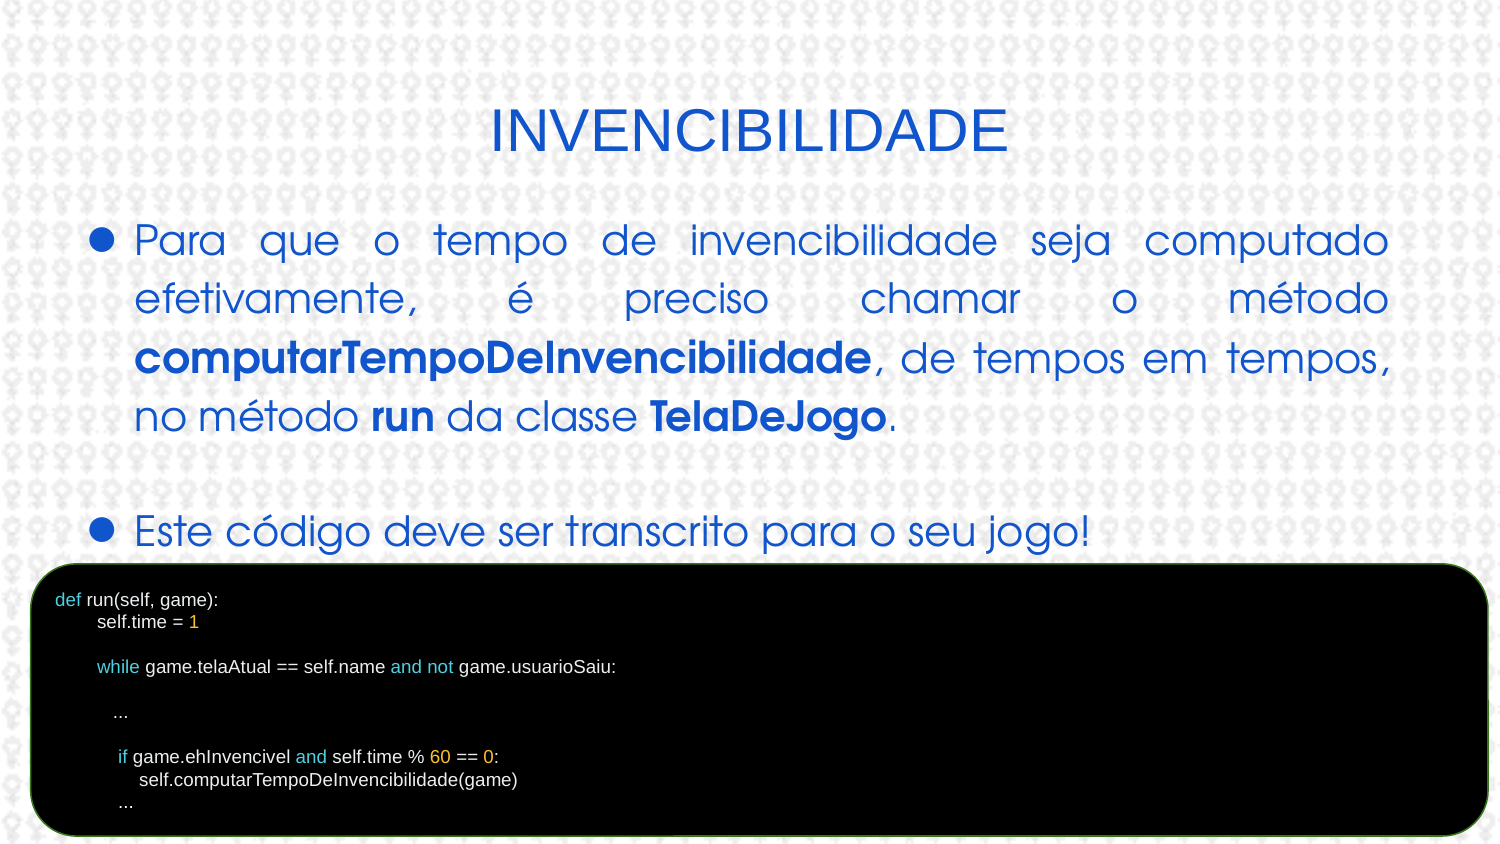

# INVENCIBILIDADE
Para que o tempo de invencibilidade seja computado efetivamente, é preciso chamar o método computarTempoDeInvencibilidade, de tempos em tempos, no método run da classe TelaDeJogo.

Este código deve ser transcrito para o seu jogo!

def run(self, game):
        self.time = 1

        while game.telaAtual == self.name and not game.usuarioSaiu:

           ...

            if game.ehInvencivel and self.time % 60 == 0:
                self.computarTempoDeInvencibilidade(game)
            ...